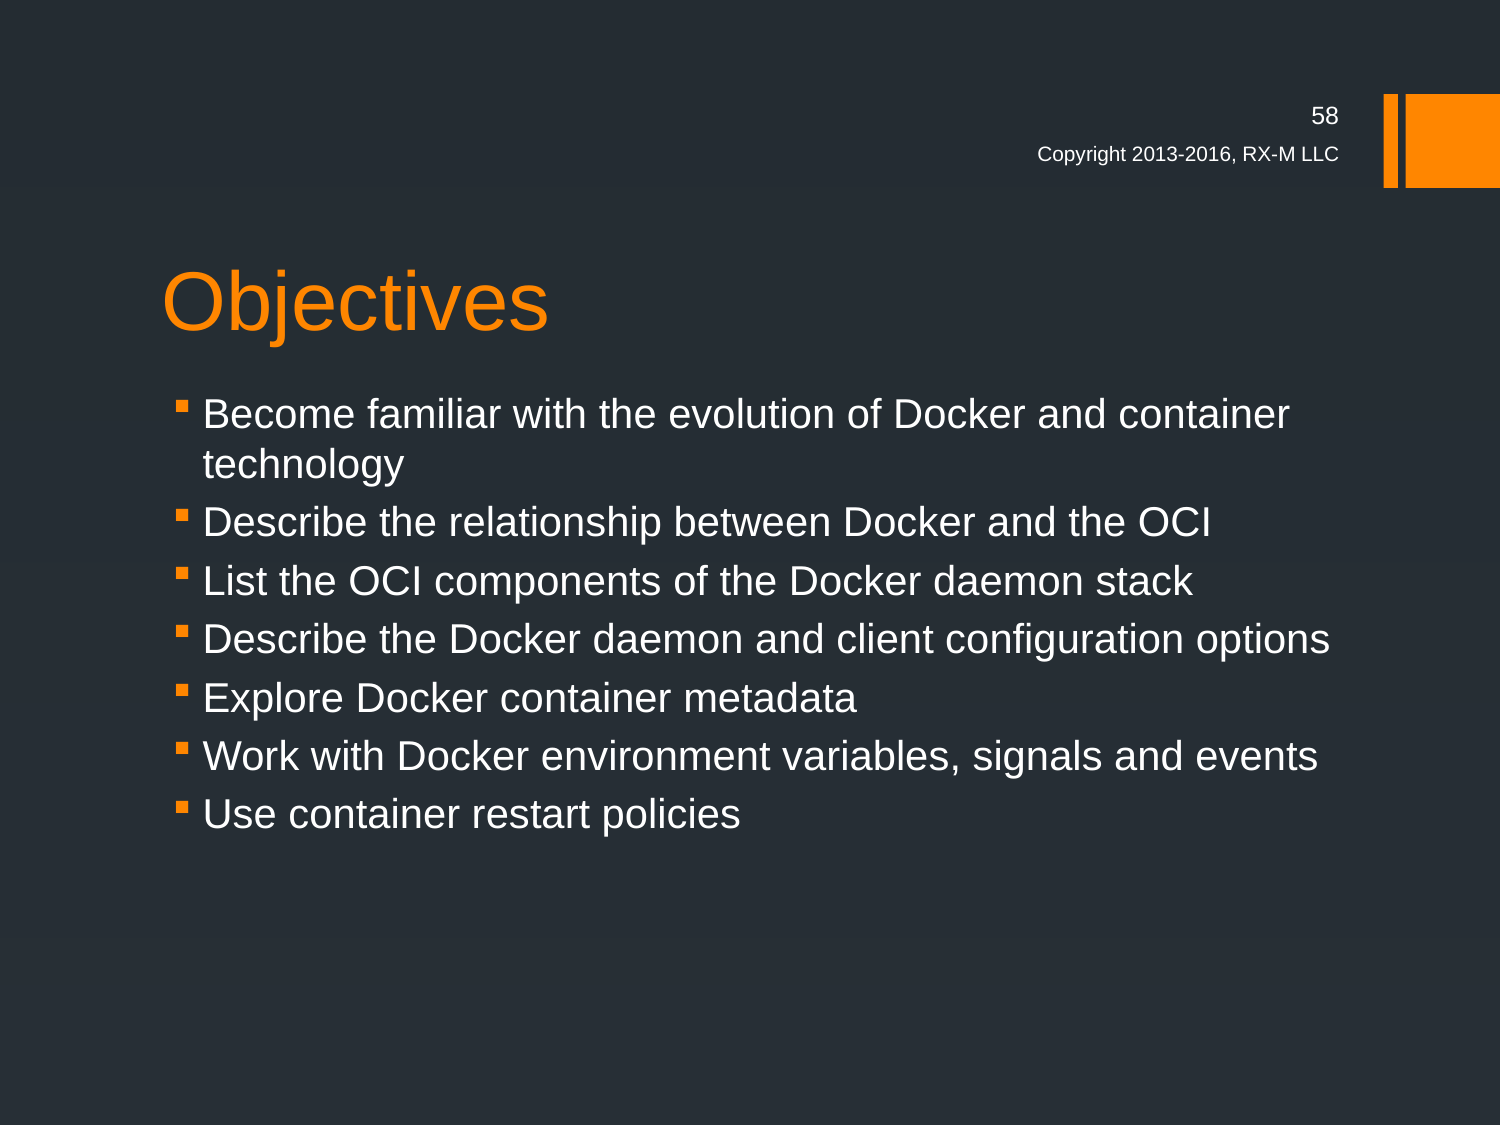

58
Copyright 2013-2016, RX-M LLC
# Objectives
Become familiar with the evolution of Docker and container technology
Describe the relationship between Docker and the OCI
List the OCI components of the Docker daemon stack
Describe the Docker daemon and client configuration options
Explore Docker container metadata
Work with Docker environment variables, signals and events
Use container restart policies